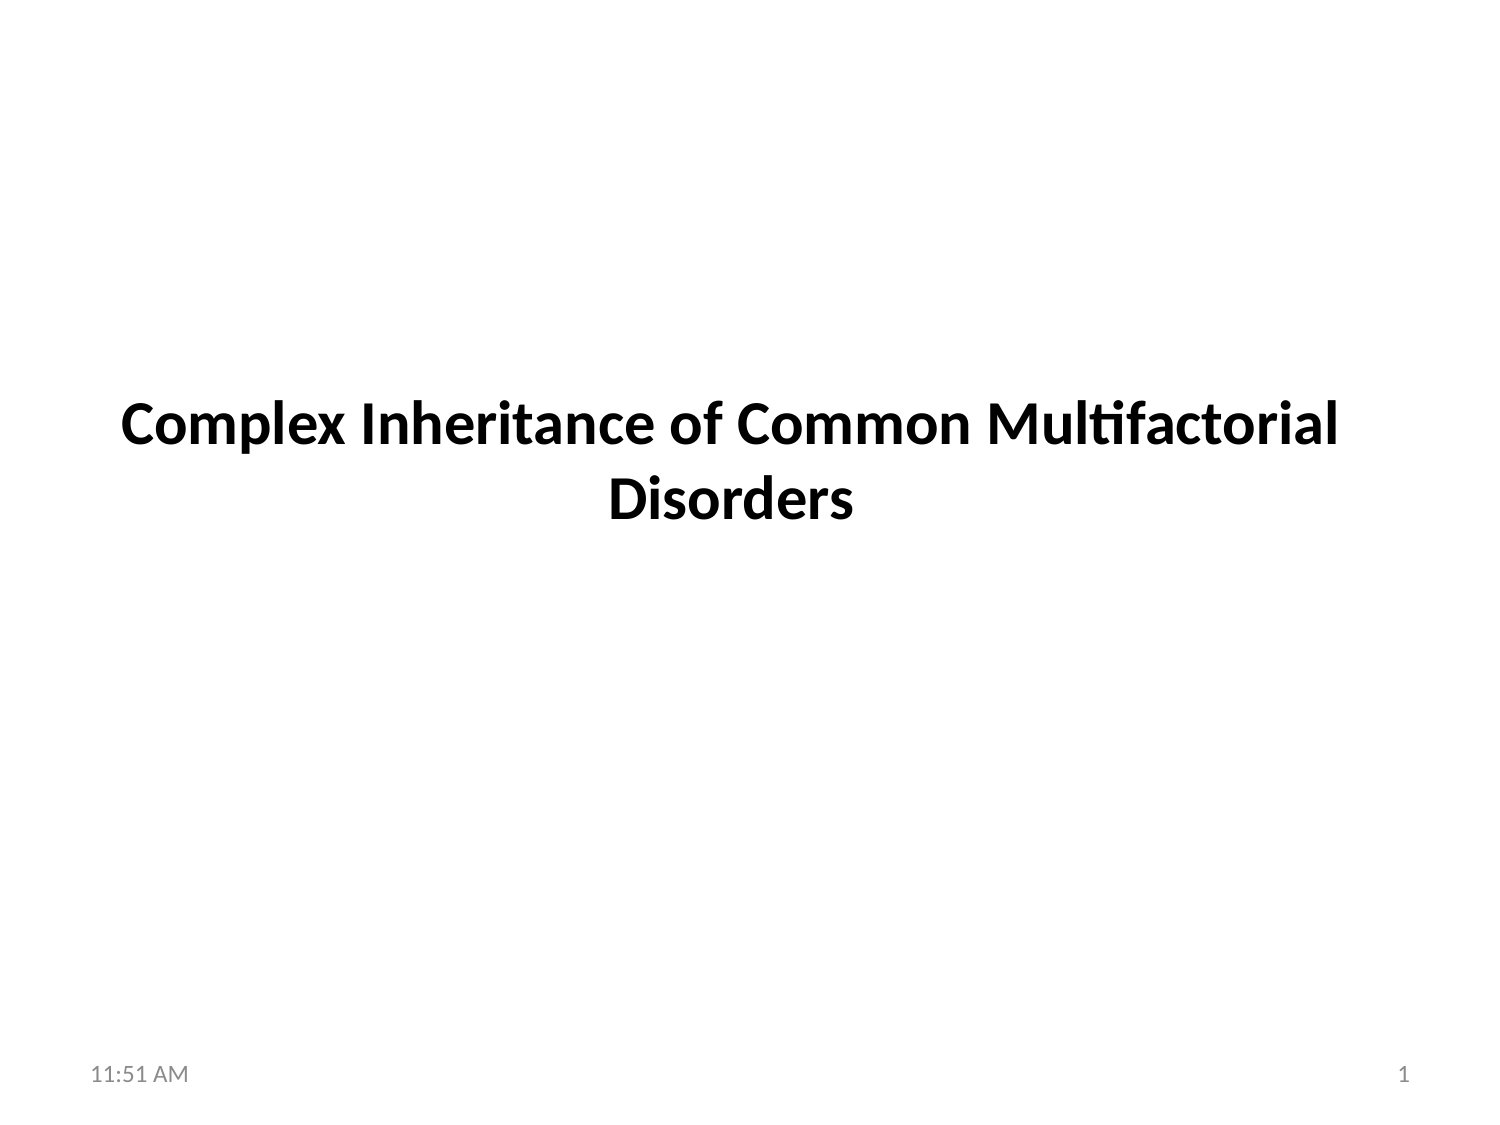

Complex Inheritance of Common Multifactorial Disorders
11:51 AM
1